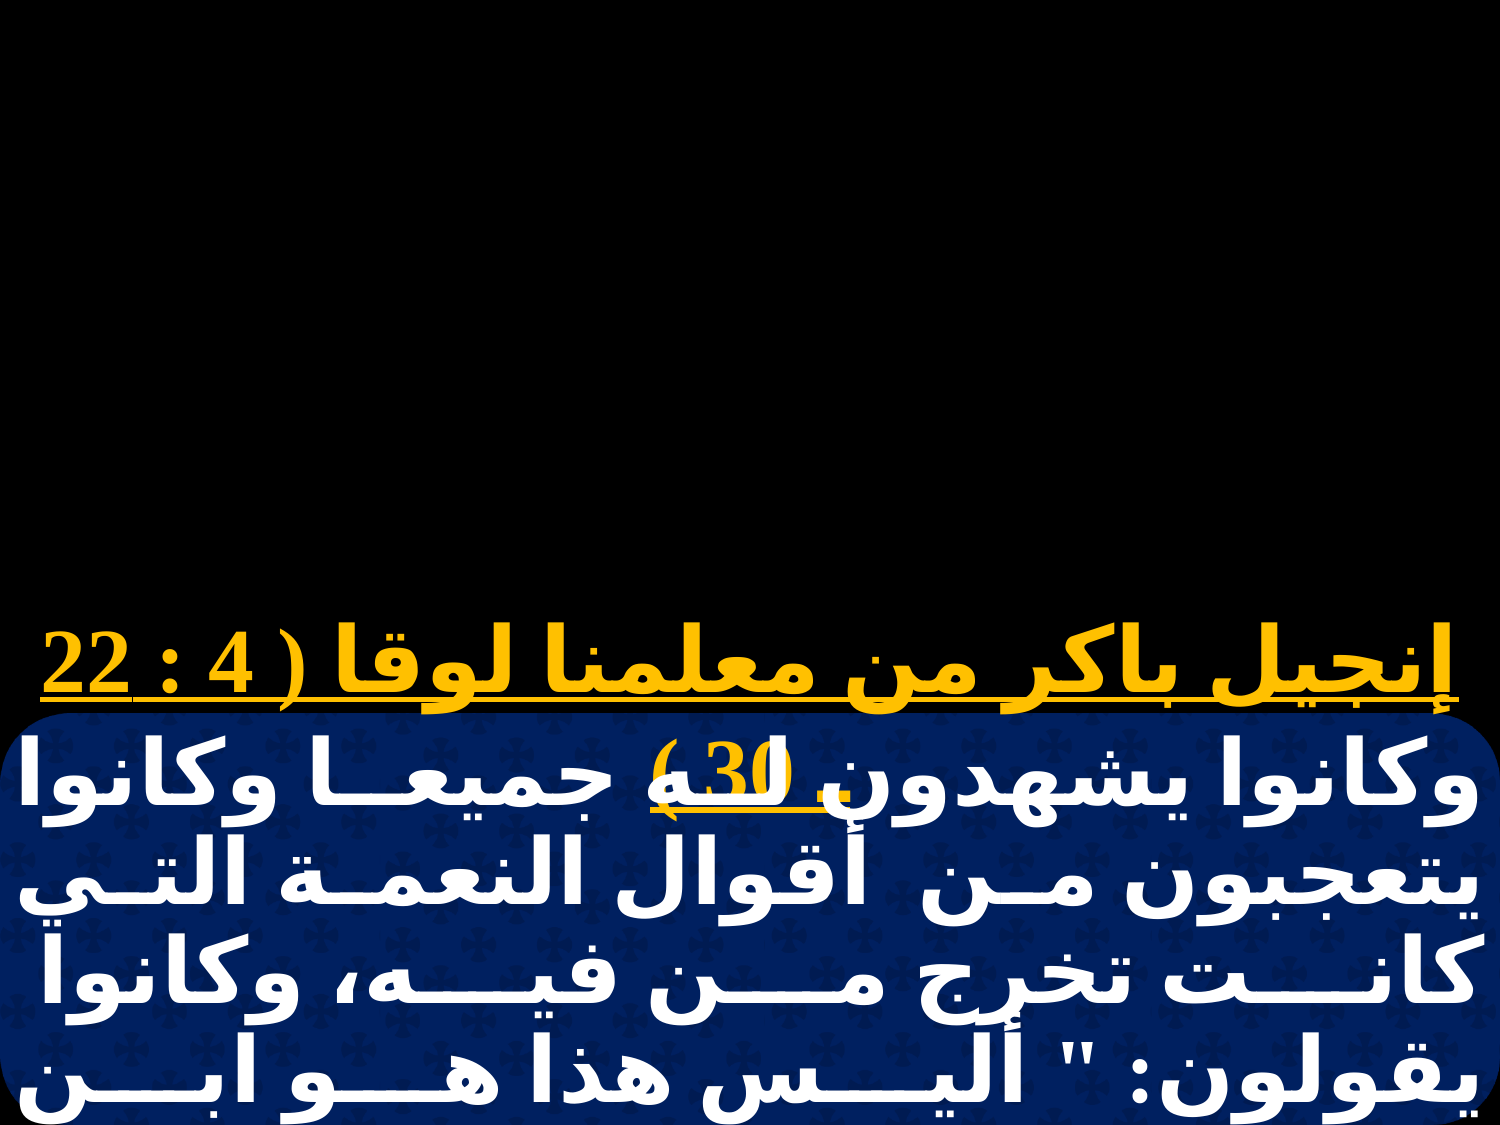

إنجيل باكر من معلمنا لوقا ( 4 : 22 ـ 30 )
وكانوا يشهدون له جميعا وكانوا يتعجبون من  أقوال النعمة التي كانت تخرج من فيه، وكانوا  يقولون: " أليس هذا هو ابن يوسف؟ ". فقال لهم:  " لعلكم تقولون لي هذا المثل: أيها الطبيب اشف